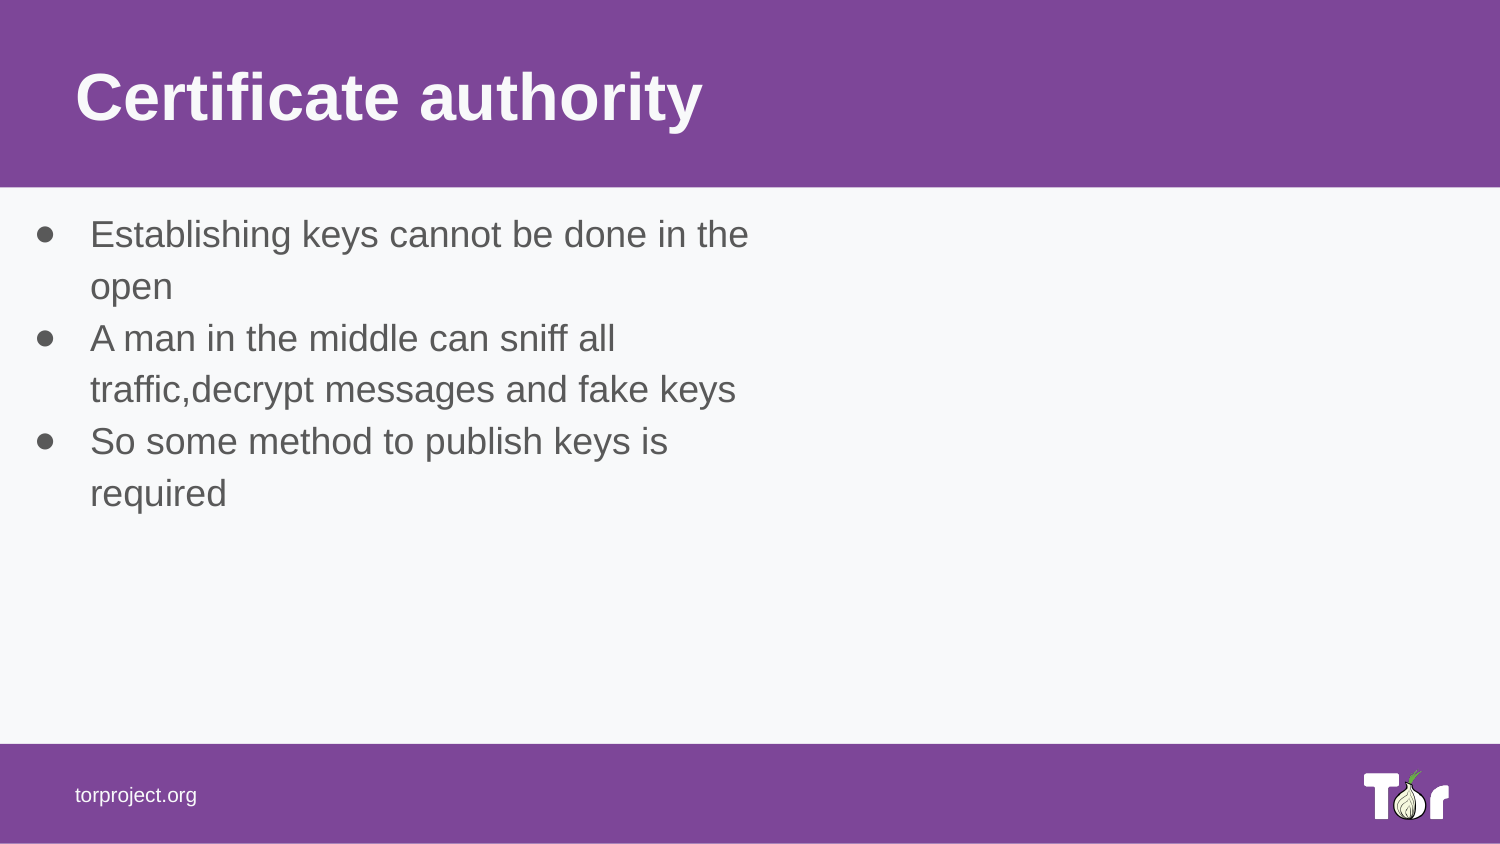

Certificate authority

Establishing keys cannot be done in the open
A man in the middle can sniff all traffic,decrypt messages and fake keys
So some method to publish keys is required